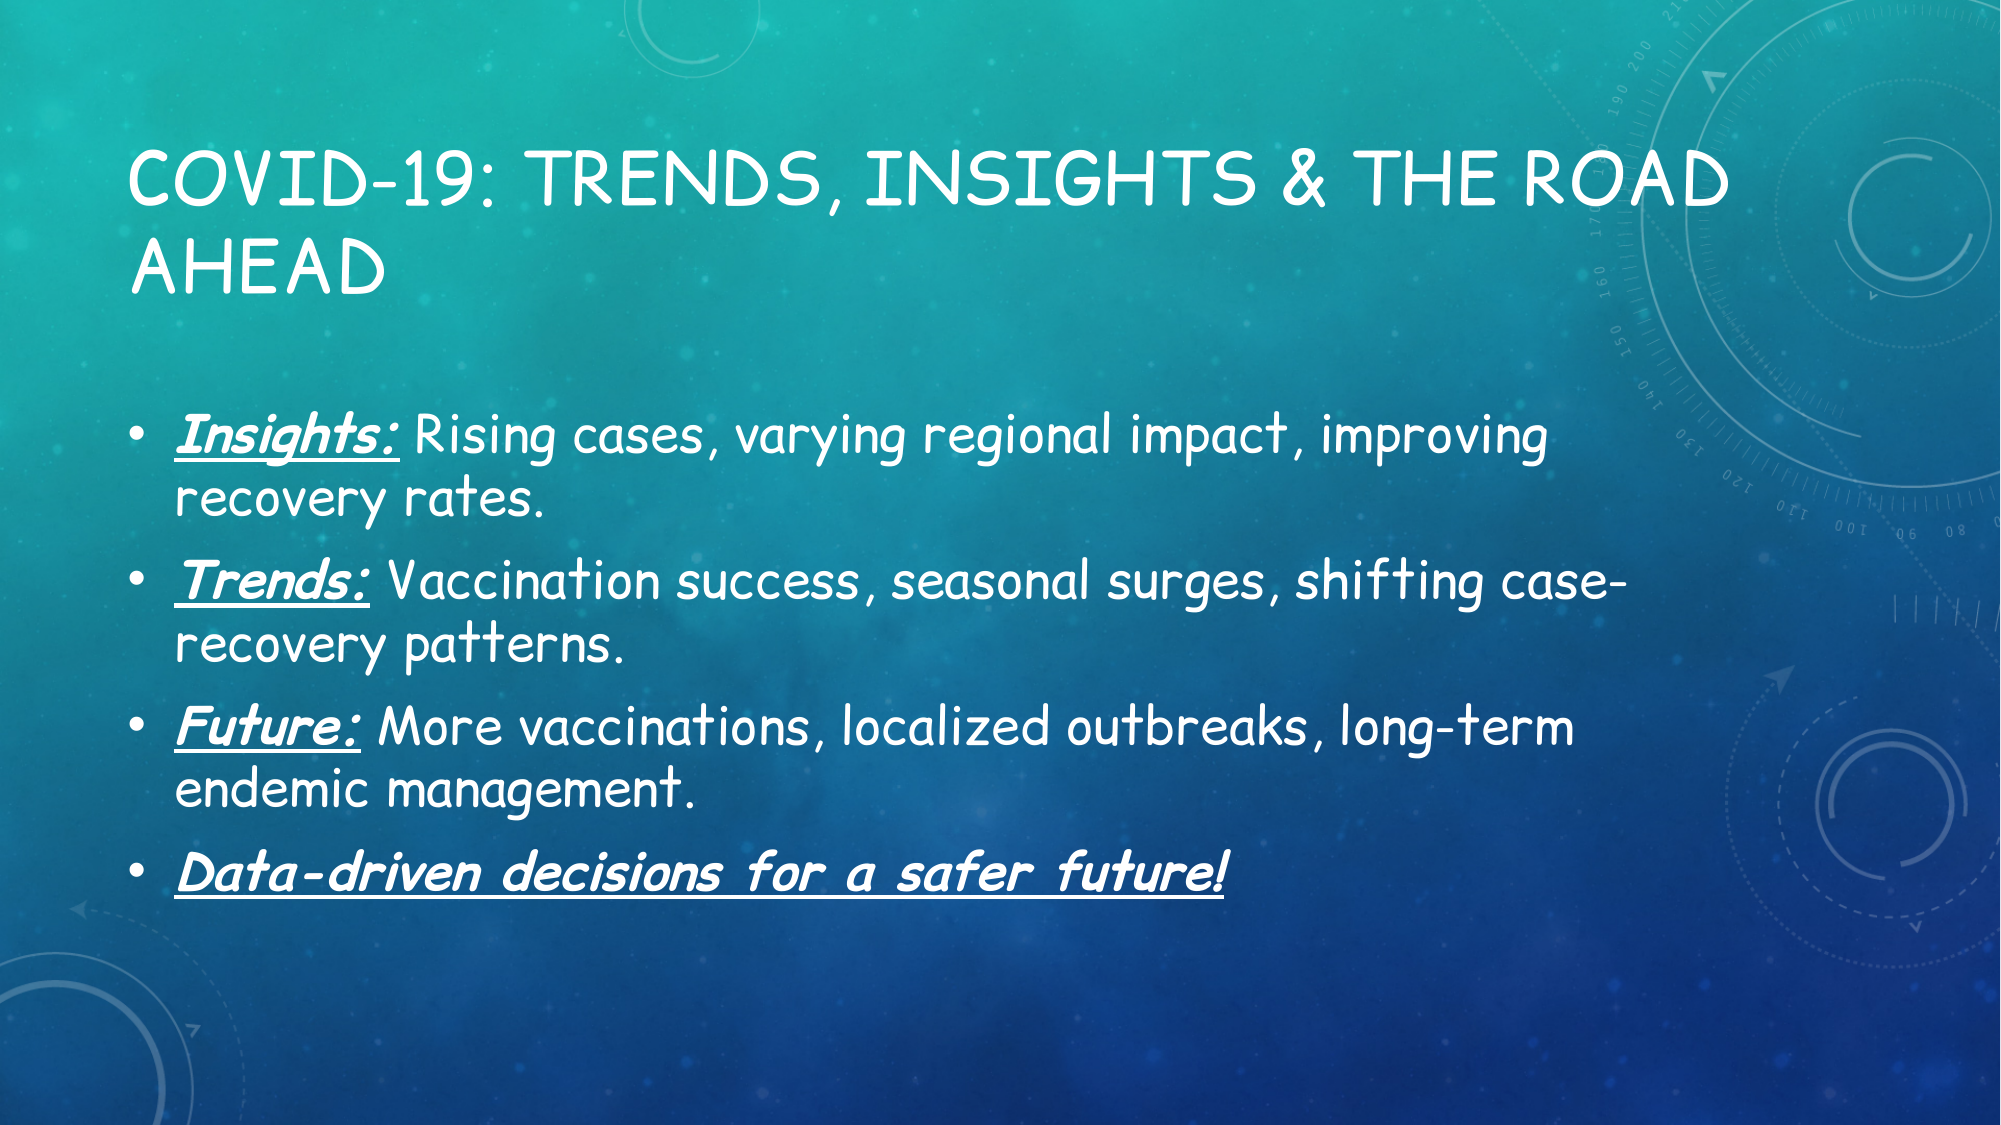

# COVID-19: TRENDS, INSIGHTS & THE ROAD AHEAD
Insights: Rising cases, varying regional impact, improving recovery rates.
Trends: Vaccination success, seasonal surges, shifting case-recovery patterns.
Future: More vaccinations, localized outbreaks, long-term endemic management.
Data-driven decisions for a safer future!